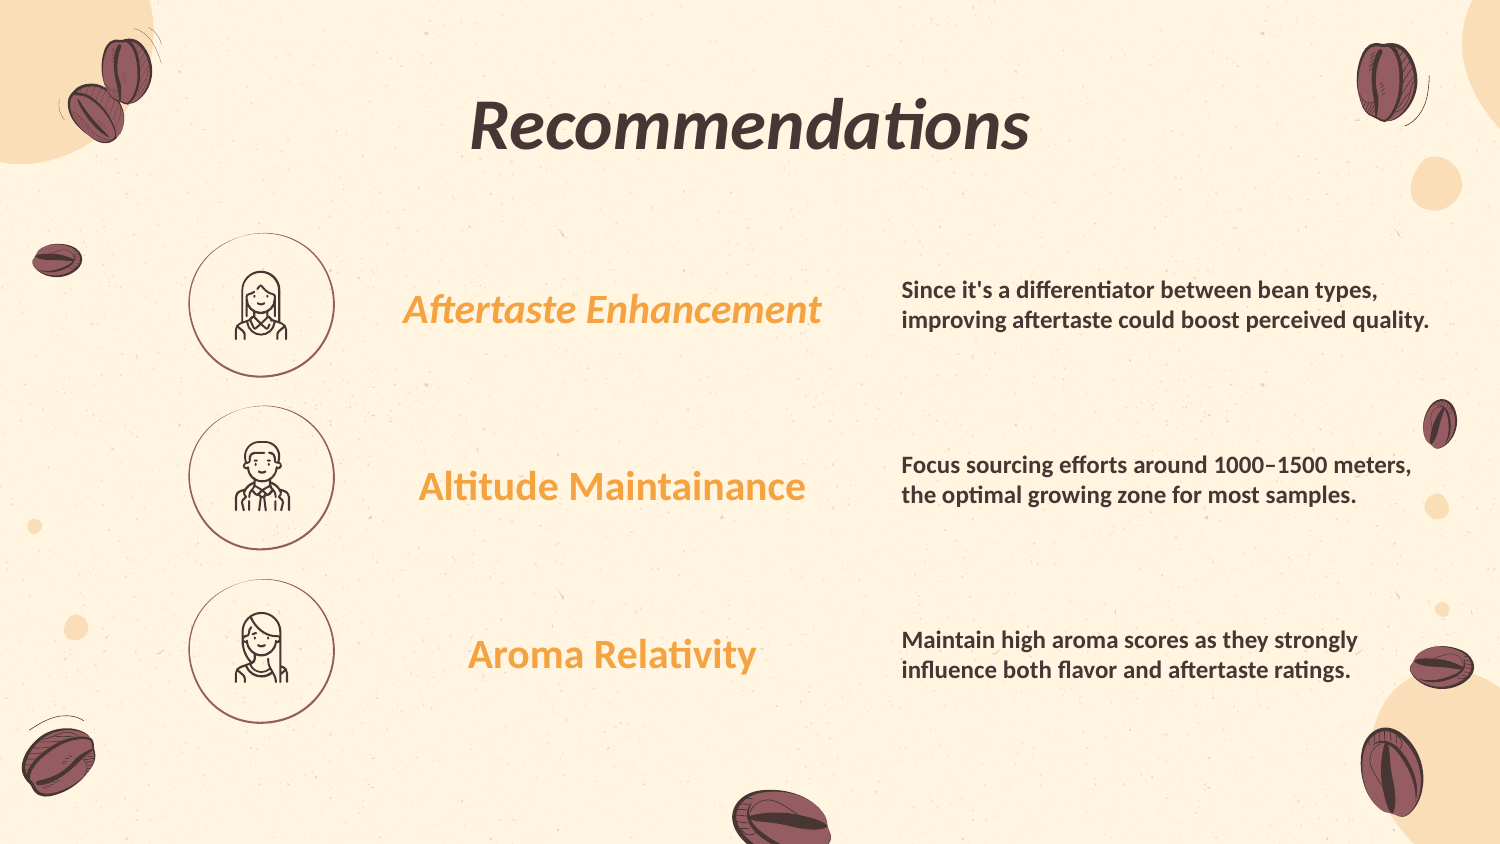

# Recommendations

Since it's a differentiator between bean types, improving aftertaste could boost perceived quality.
Aftertaste Enhancement

Focus sourcing efforts around 1000–1500 meters, the optimal growing zone for most samples.
Altitude Maintainance

Maintain high aroma scores as they strongly influence both flavor and aftertaste ratings.
Aroma Relativity